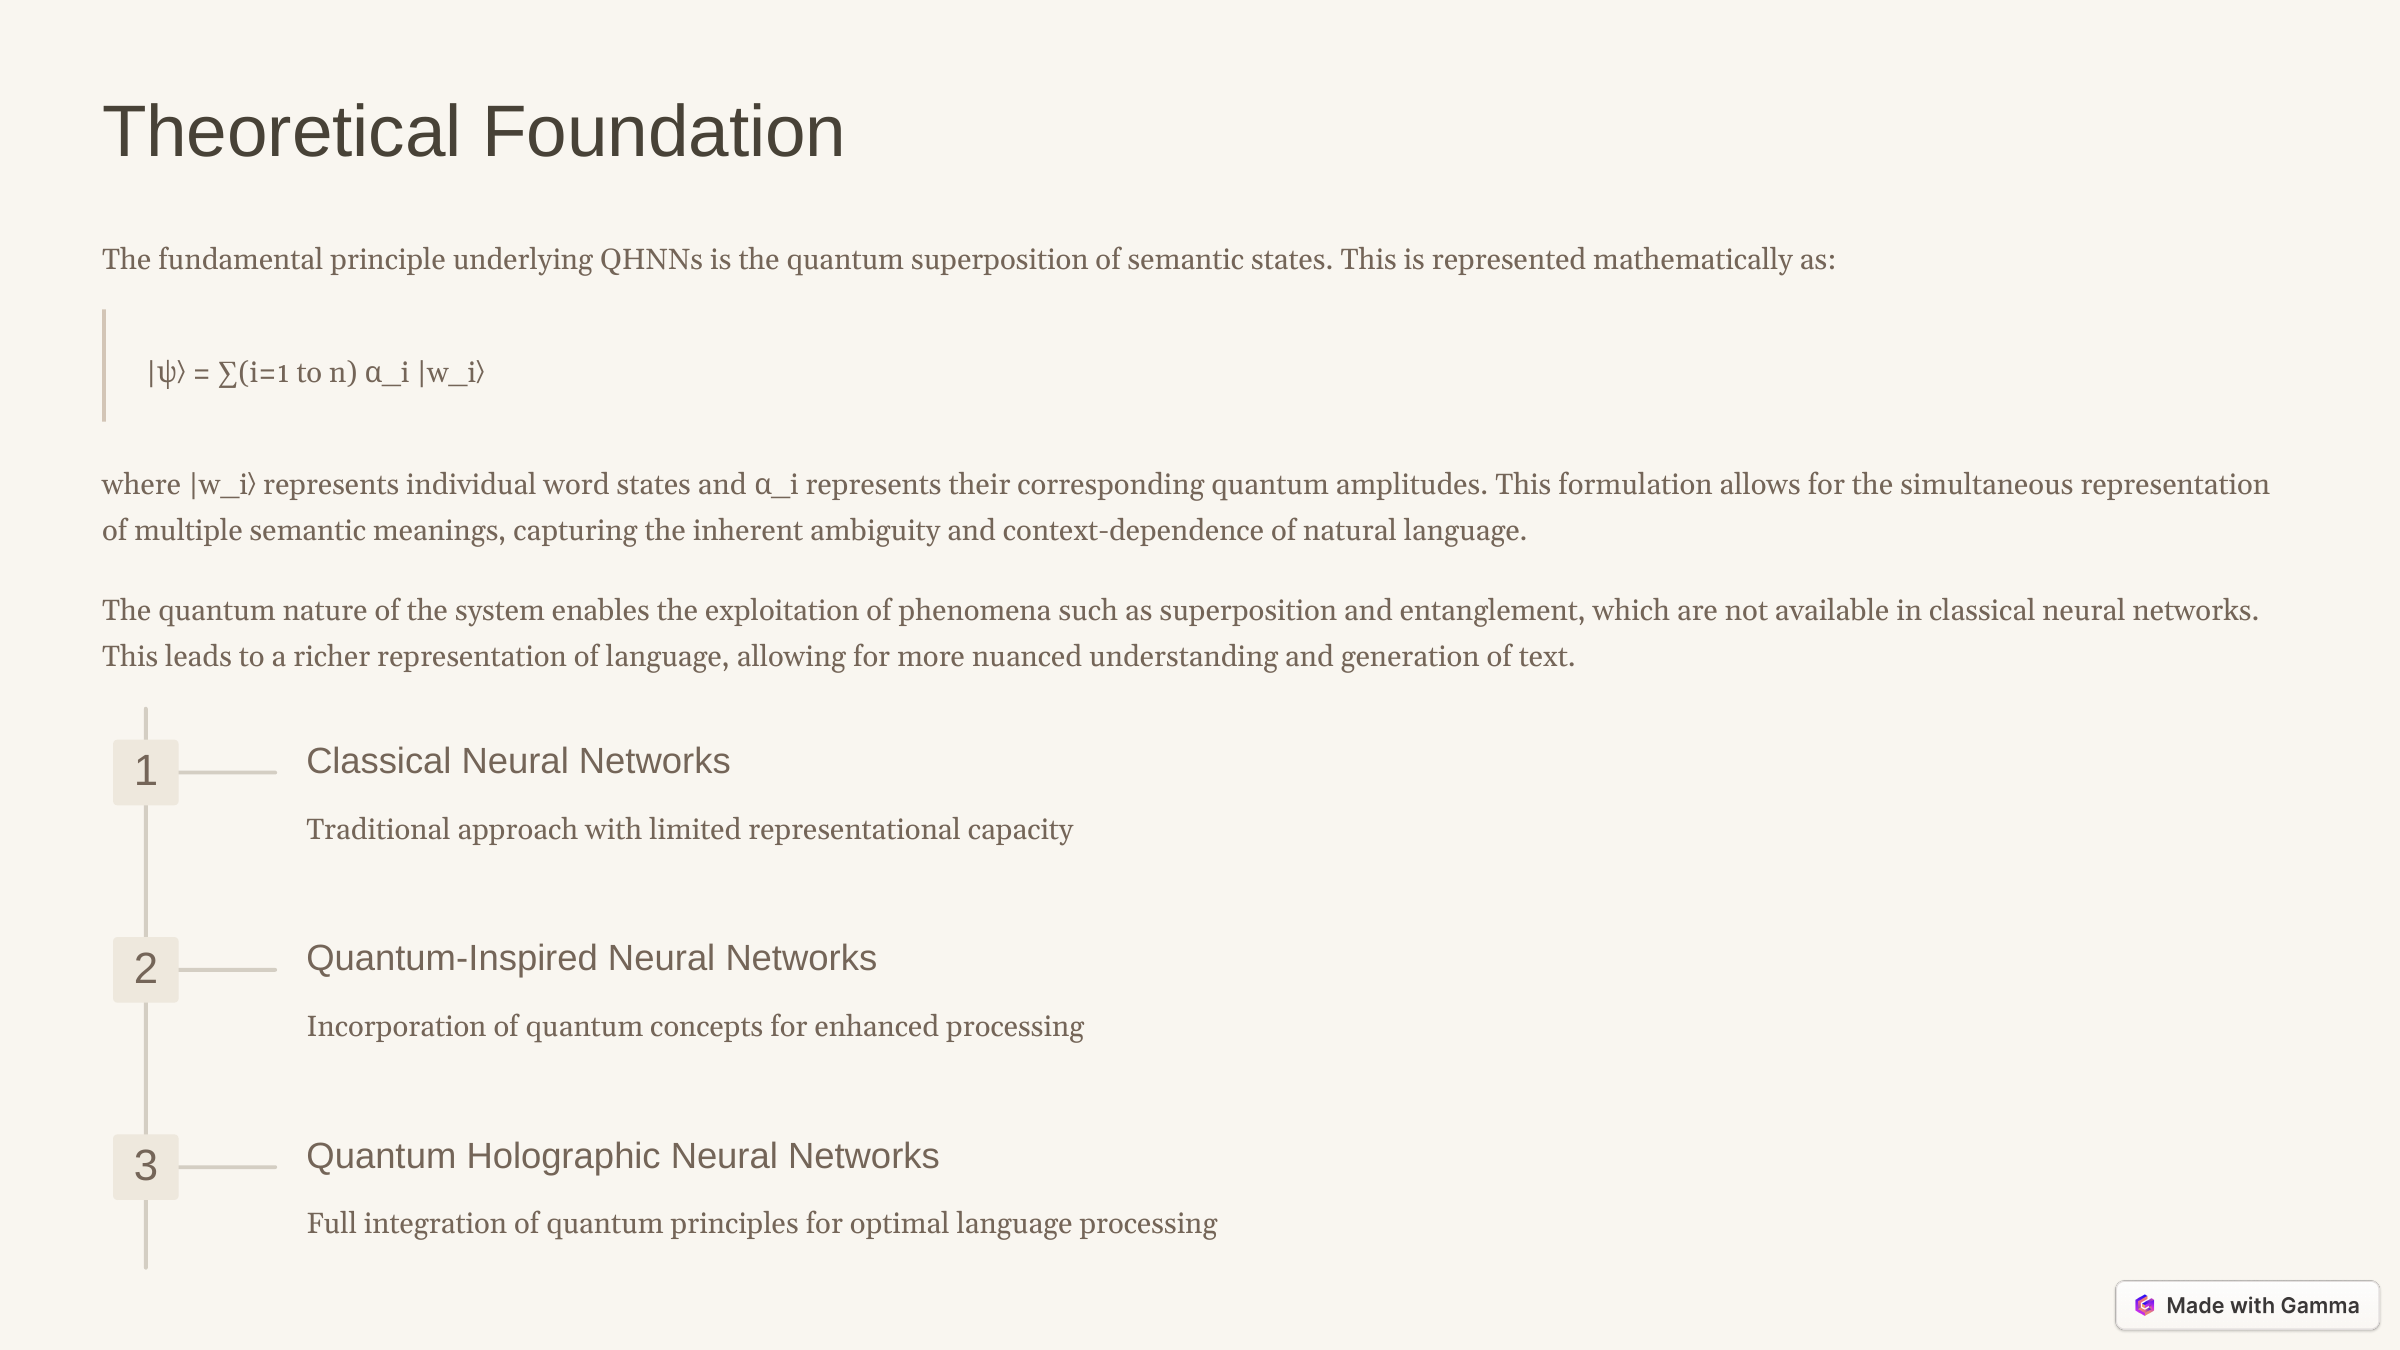

Theoretical Foundation
The fundamental principle underlying QHNNs is the quantum superposition of semantic states. This is represented mathematically as:

|ψ⟩ = ∑(i=1 to n) α_i |w_i⟩
where |w_i⟩ represents individual word states and α_i represents their corresponding quantum amplitudes. This formulation allows for the simultaneous representation of multiple semantic meanings, capturing the inherent ambiguity and context-dependence of natural language.
The quantum nature of the system enables the exploitation of phenomena such as superposition and entanglement, which are not available in classical neural networks. This leads to a richer representation of language, allowing for more nuanced understanding and generation of text.

Classical Neural Networks

1

Traditional approach with limited representational capacity
Quantum-Inspired Neural Networks

2

Incorporation of quantum concepts for enhanced processing
Quantum Holographic Neural Networks

3

Full integration of quantum principles for optimal language processing